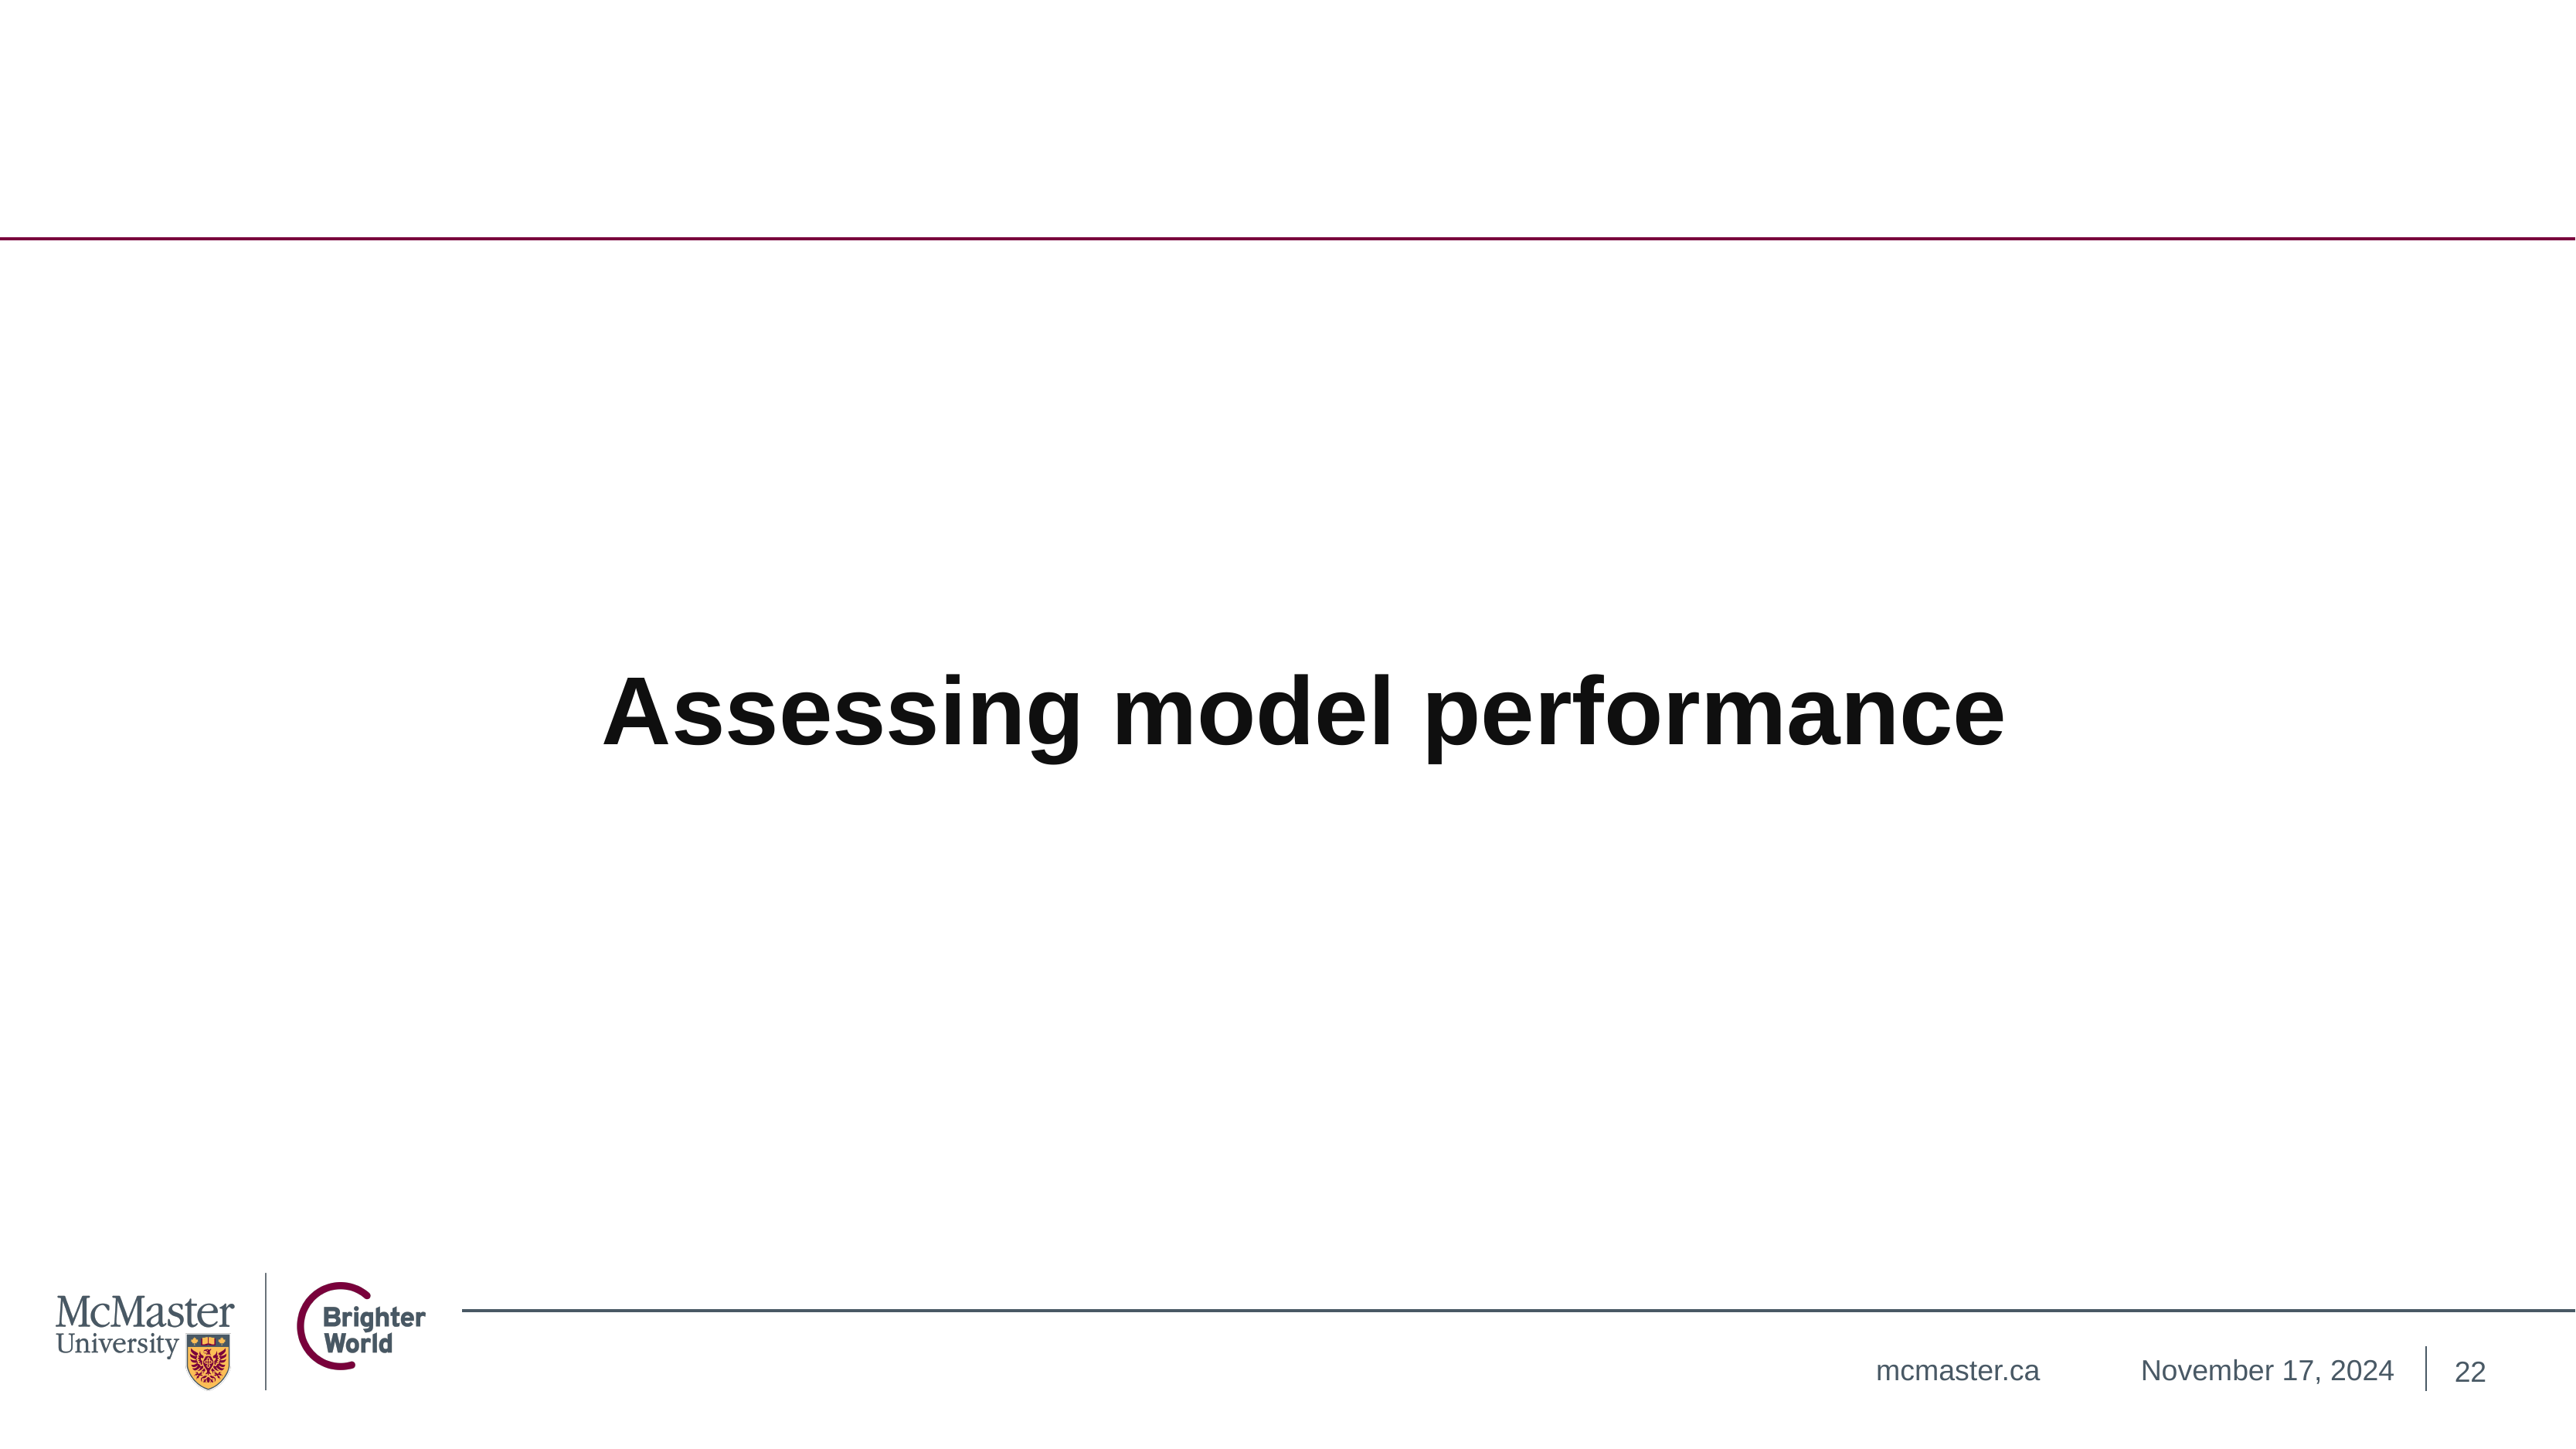

# Assessing model performance
22
November 17, 2024